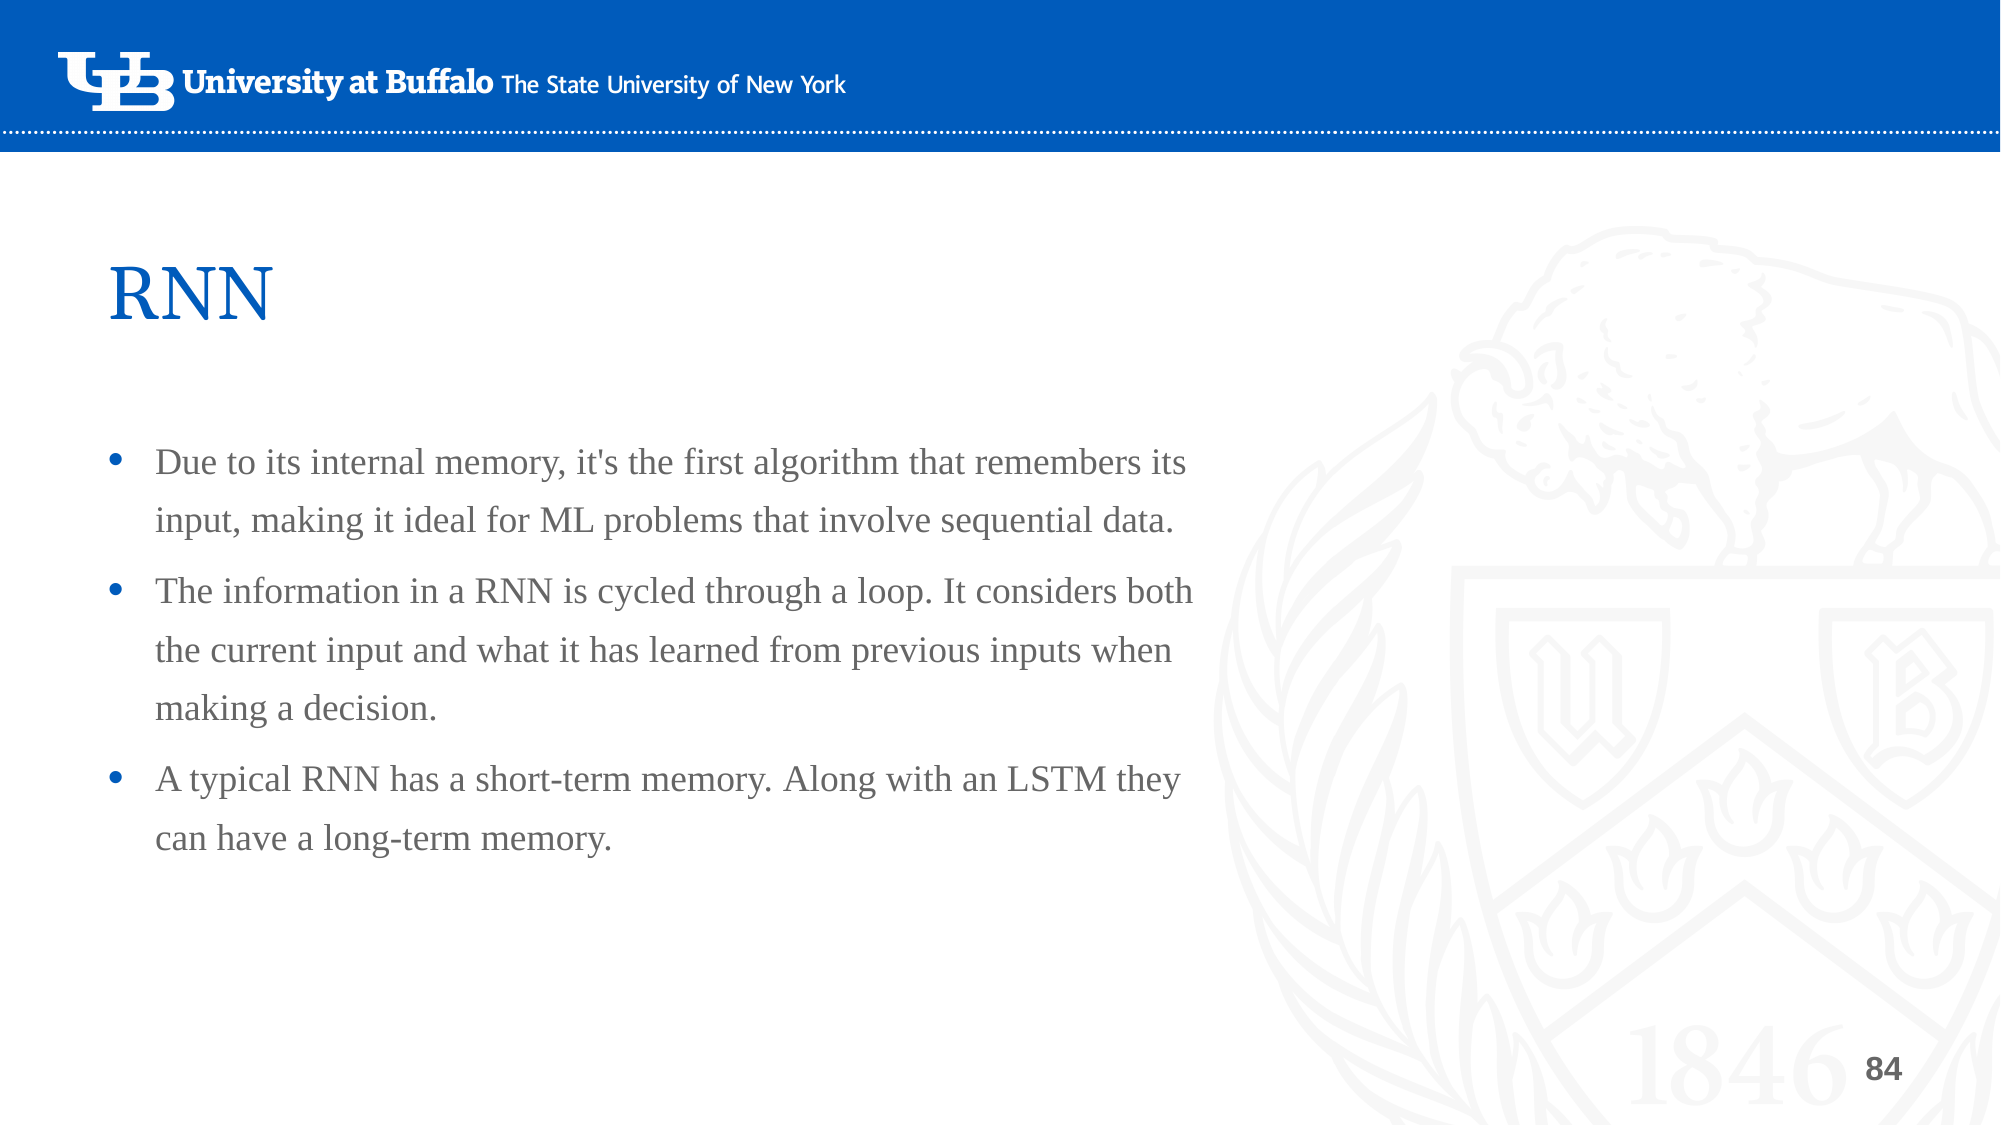

# RNN

Due to its internal memory, it's the first algorithm that remembers its input, making it ideal for ML problems that involve sequential data.
The information in a RNN is cycled through a loop. It considers both the current input and what it has learned from previous inputs when making a decision.
A typical RNN has a short-term memory. Along with an LSTM they can have a long-term memory.

84